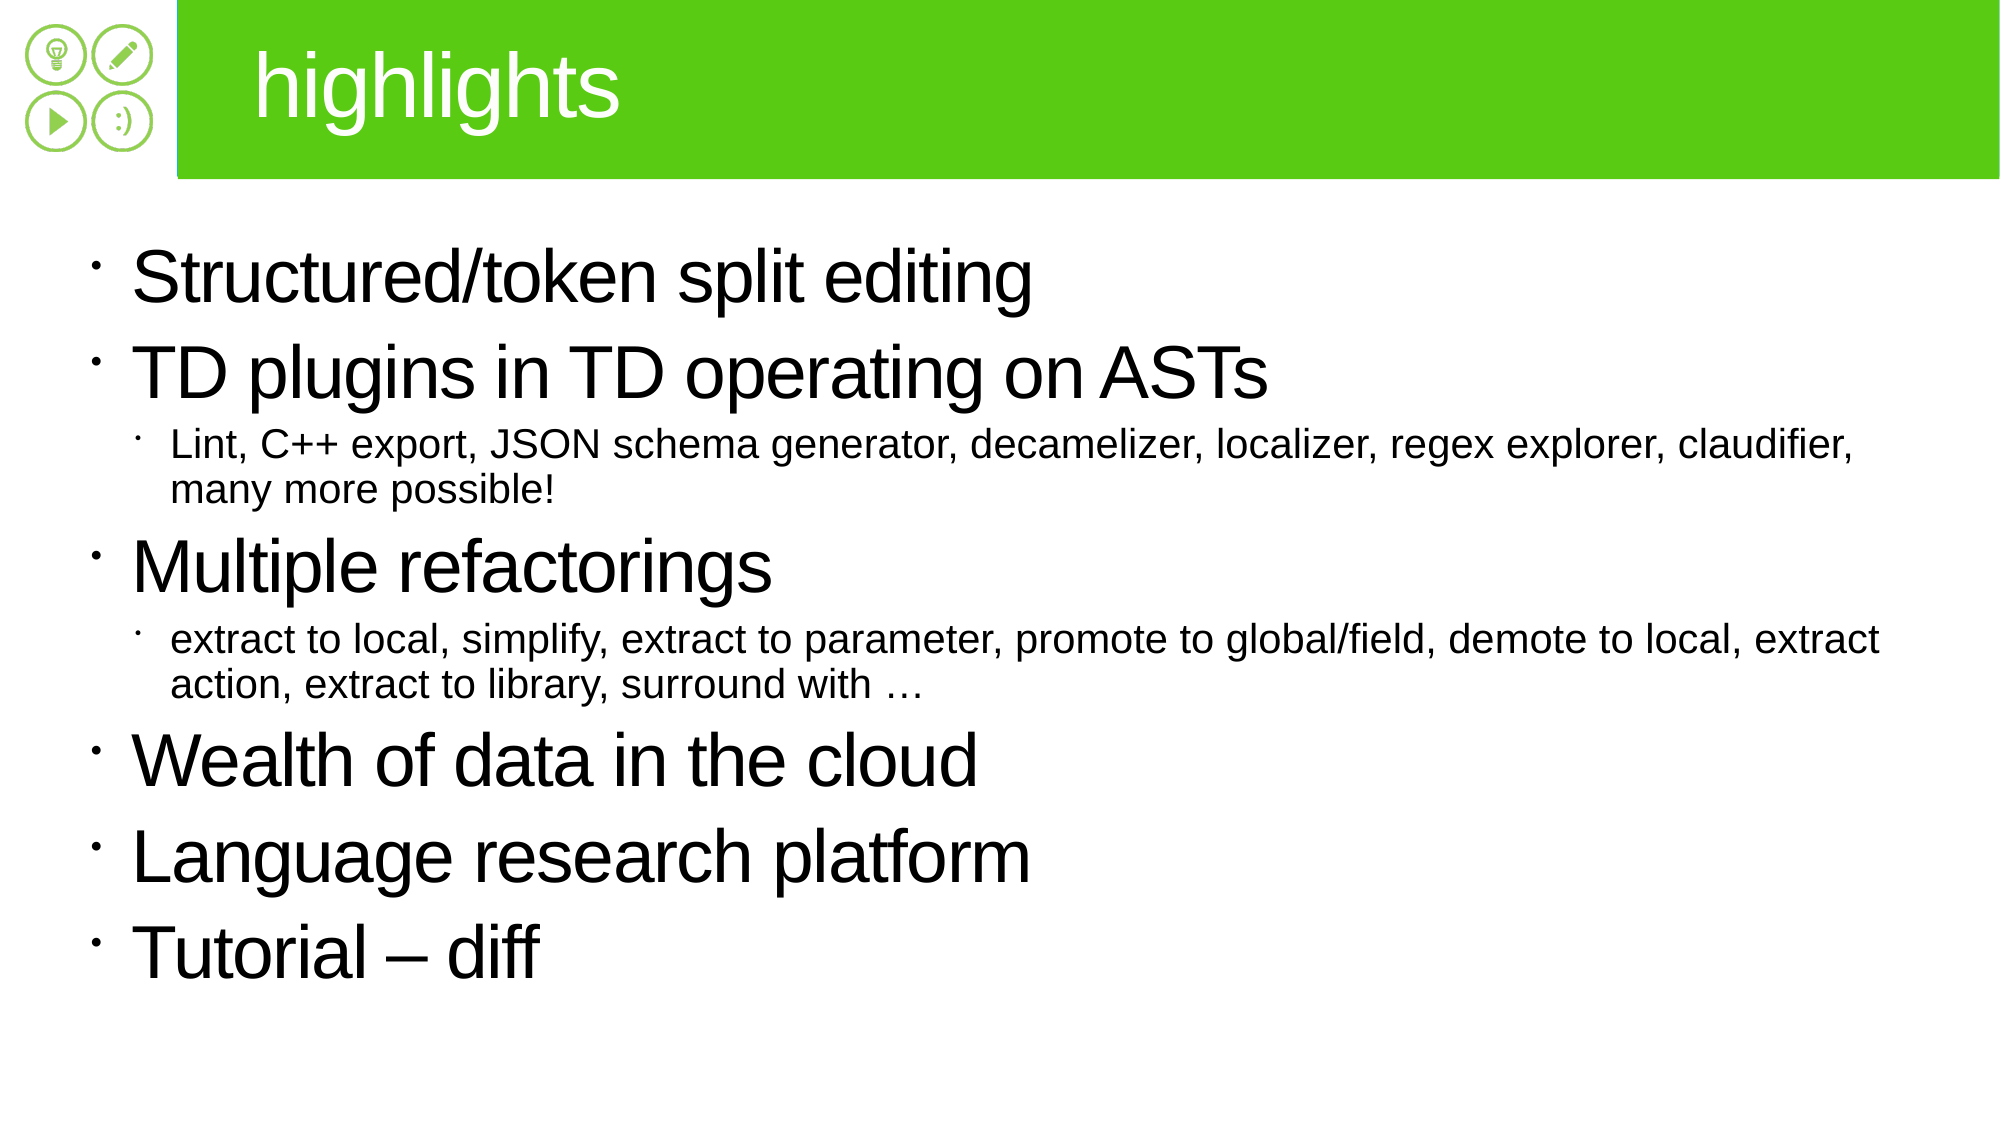

# highlights
Structured/token split editing
TD plugins in TD operating on ASTs
Lint, C++ export, JSON schema generator, decamelizer, localizer, regex explorer, claudifier, many more possible!
Multiple refactorings
extract to local, simplify, extract to parameter, promote to global/field, demote to local, extract action, extract to library, surround with …
Wealth of data in the cloud
Language research platform
Tutorial – diff